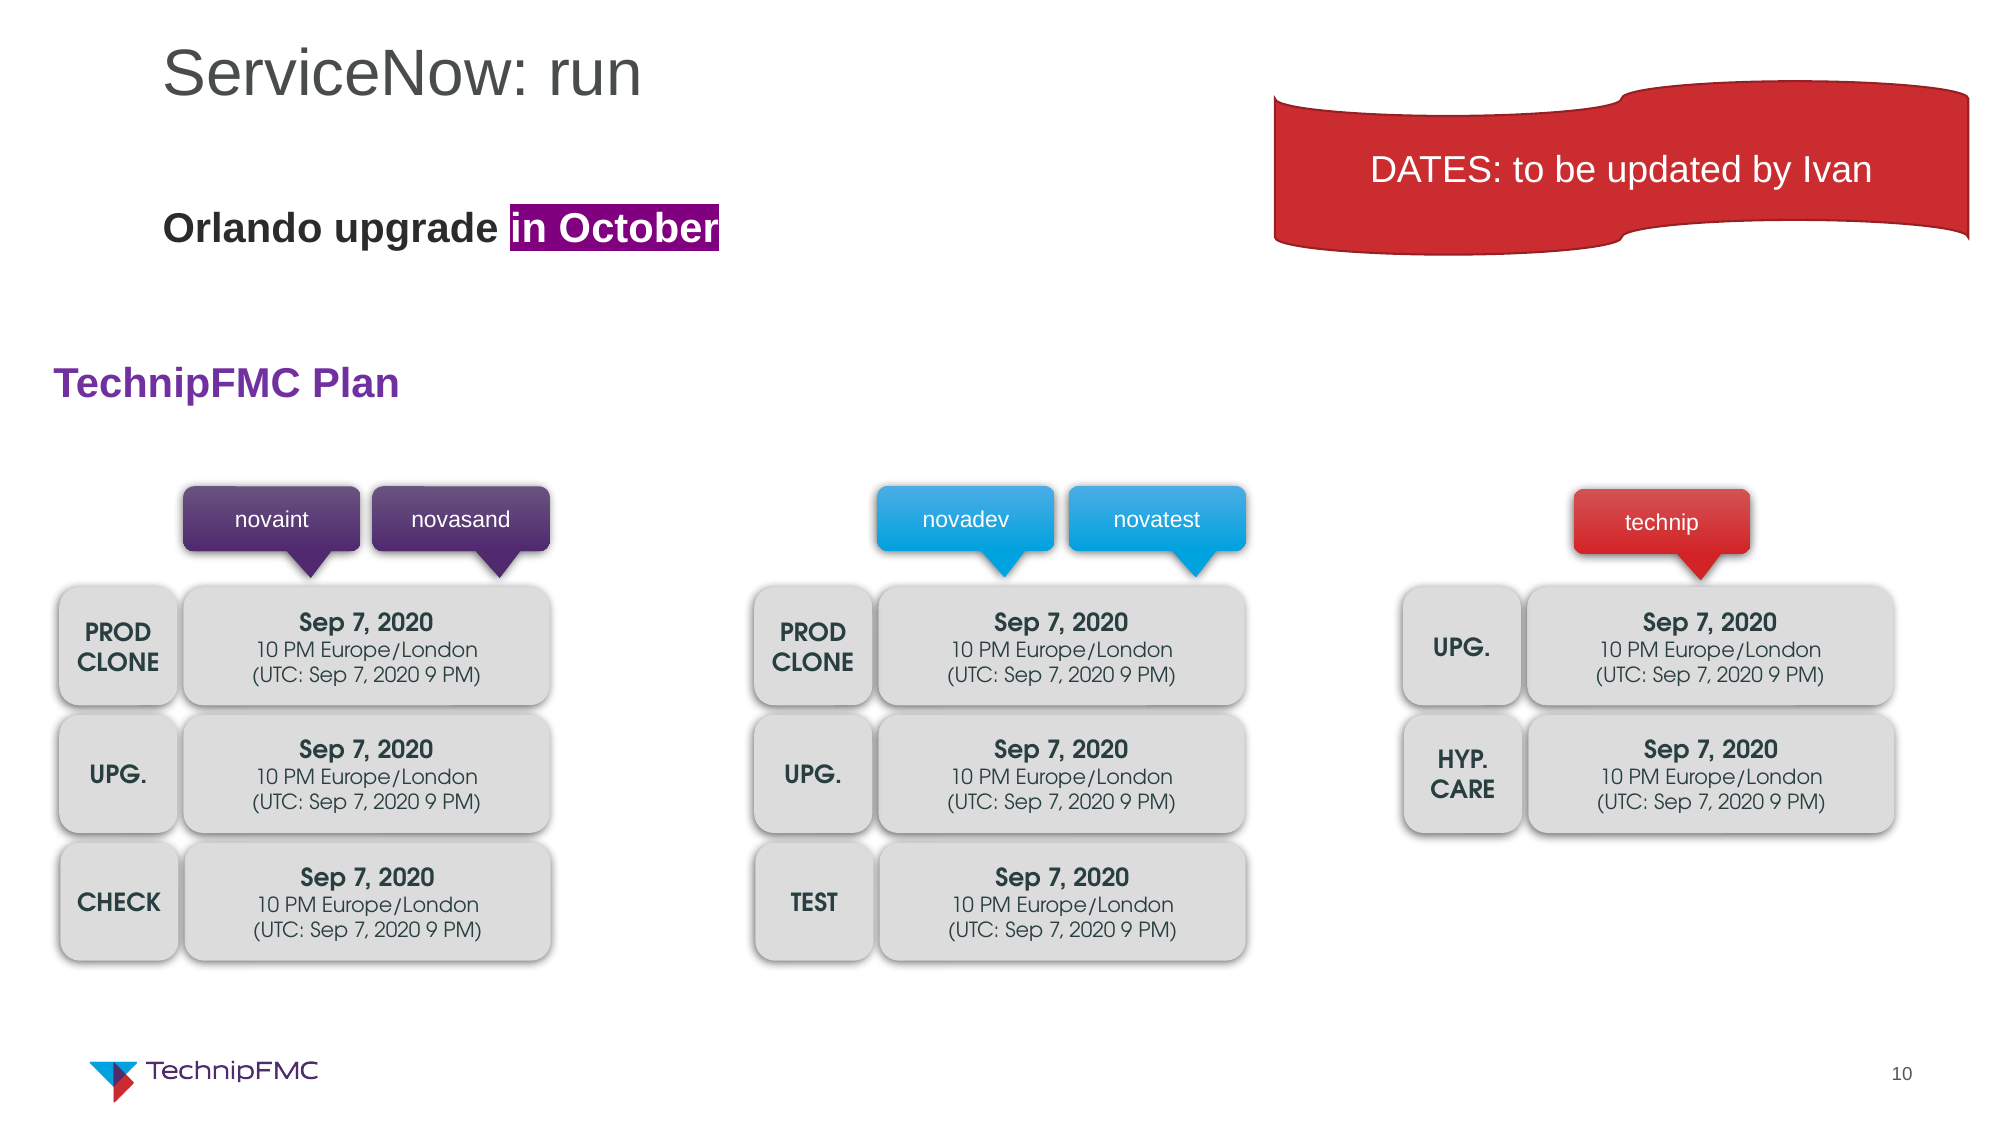

ServiceNow: run
DATES: to be updated by Ivan
Orlando upgrade in October

TechnipFMC Plan
novadev
novatest
PROD
CLONE
Sep 7, 2020
10 PM Europe/London
(UTC: Sep 7, 2020 9 PM)
UPG.
Sep 7, 2020
10 PM Europe/London
(UTC: Sep 7, 2020 9 PM)
TEST
Sep 7, 2020
10 PM Europe/London
(UTC: Sep 7, 2020 9 PM)
novaint
novasand
PROD
CLONE
Sep 7, 2020
10 PM Europe/London
(UTC: Sep 7, 2020 9 PM)
UPG.
Sep 7, 2020
10 PM Europe/London
(UTC: Sep 7, 2020 9 PM)
CHECK
Sep 7, 2020
10 PM Europe/London
(UTC: Sep 7, 2020 9 PM)
technip
UPG.
Sep 7, 2020
10 PM Europe/London
(UTC: Sep 7, 2020 9 PM)
HYP.
CARE
Sep 7, 2020
10 PM Europe/London
(UTC: Sep 7, 2020 9 PM)